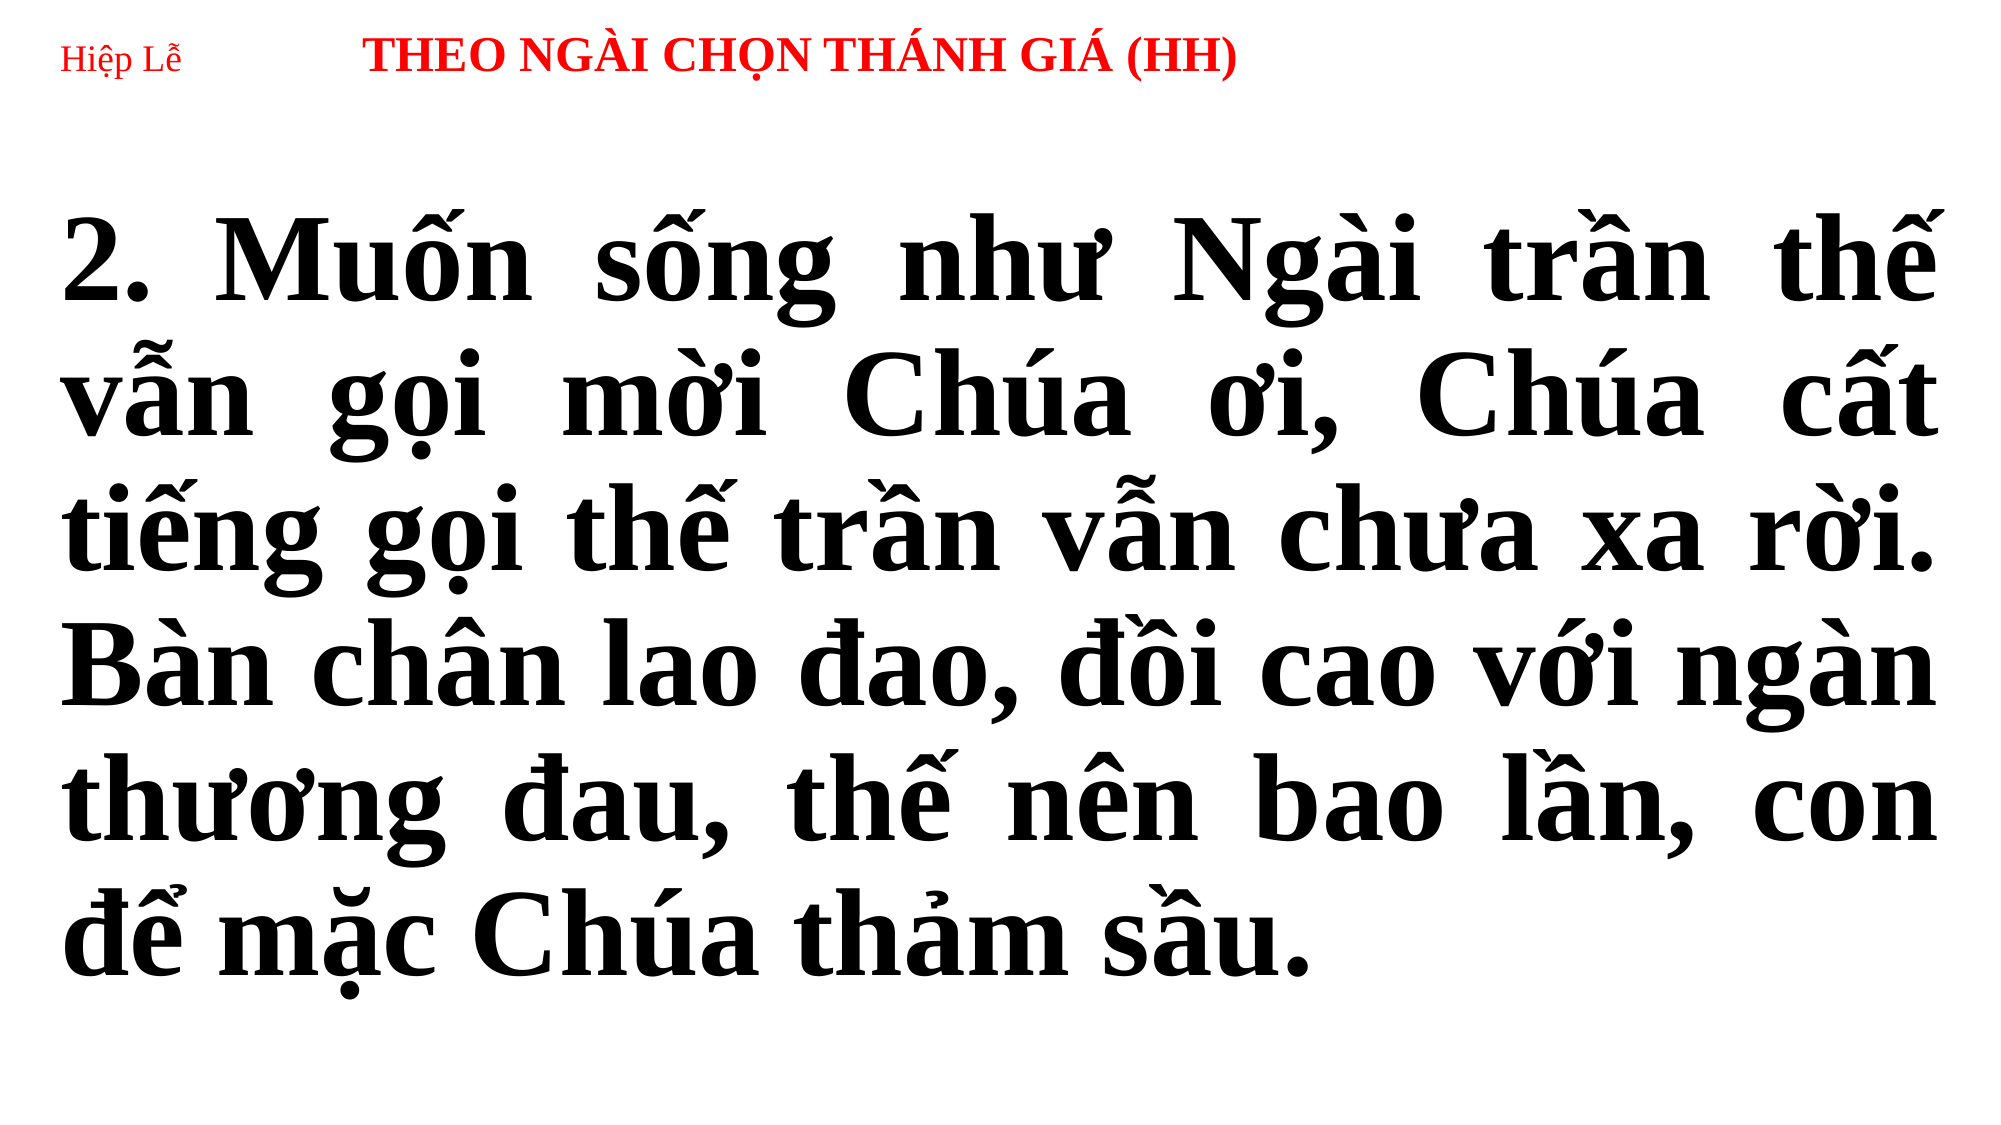

# Hiệp Lễ                   THEO NGÀI CHỌN THÁNH GIÁ (HH)
2. Muốn sống như Ngài trần thế vẫn gọi mời Chúa ơi, Chúa cất tiếng gọi thế trần vẫn chưa xa rời. Bàn chân lao đao, đồi cao với ngàn thương đau, thế nên bao lần, con để mặc Chúa thảm sầu.